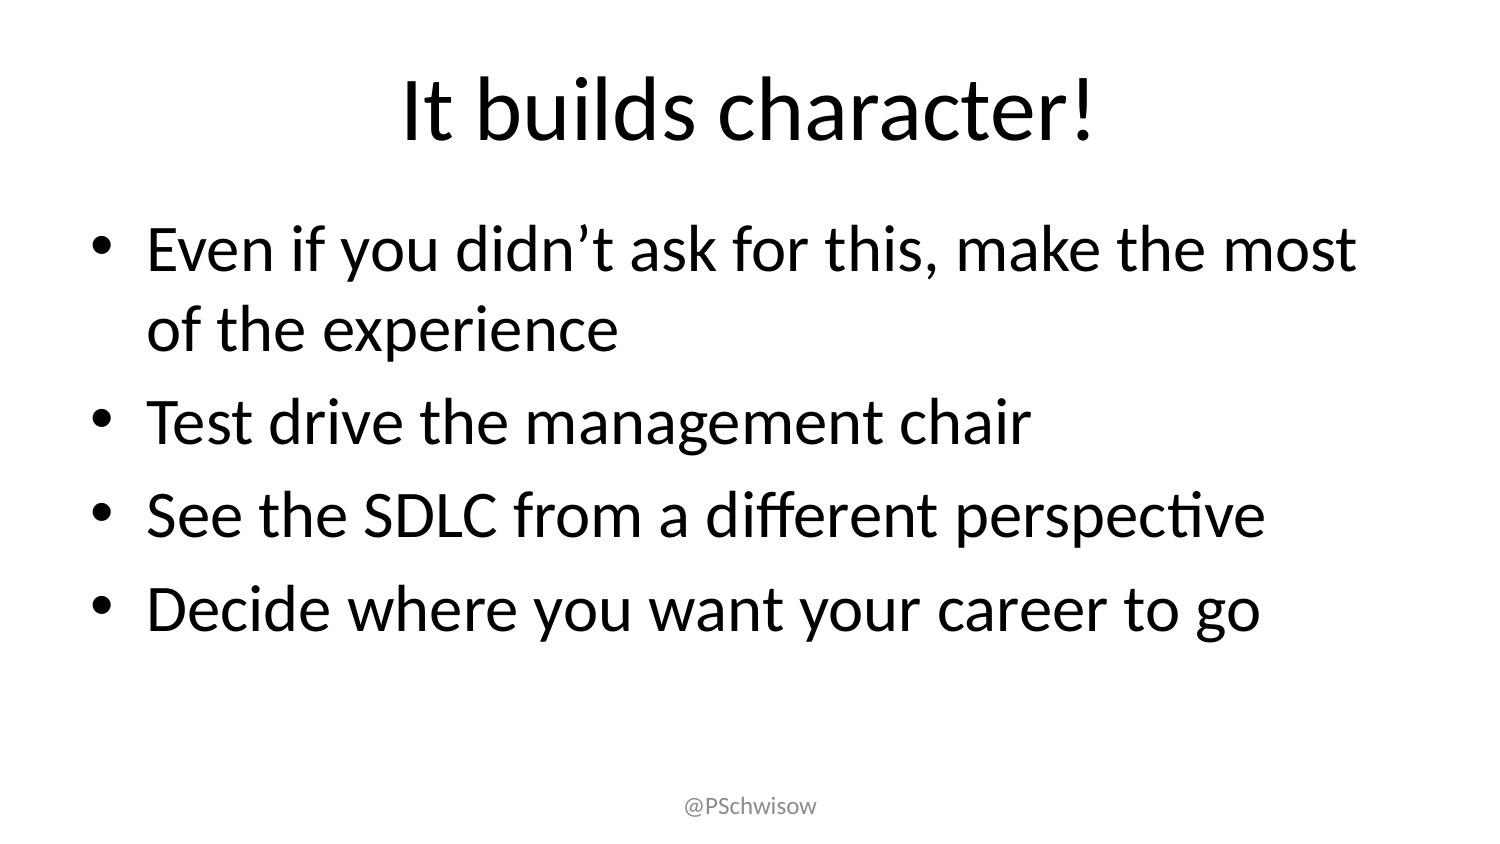

# It builds character!
Even if you didn’t ask for this, make the most of the experience
Test drive the management chair
See the SDLC from a different perspective
Decide where you want your career to go
@PSchwisow